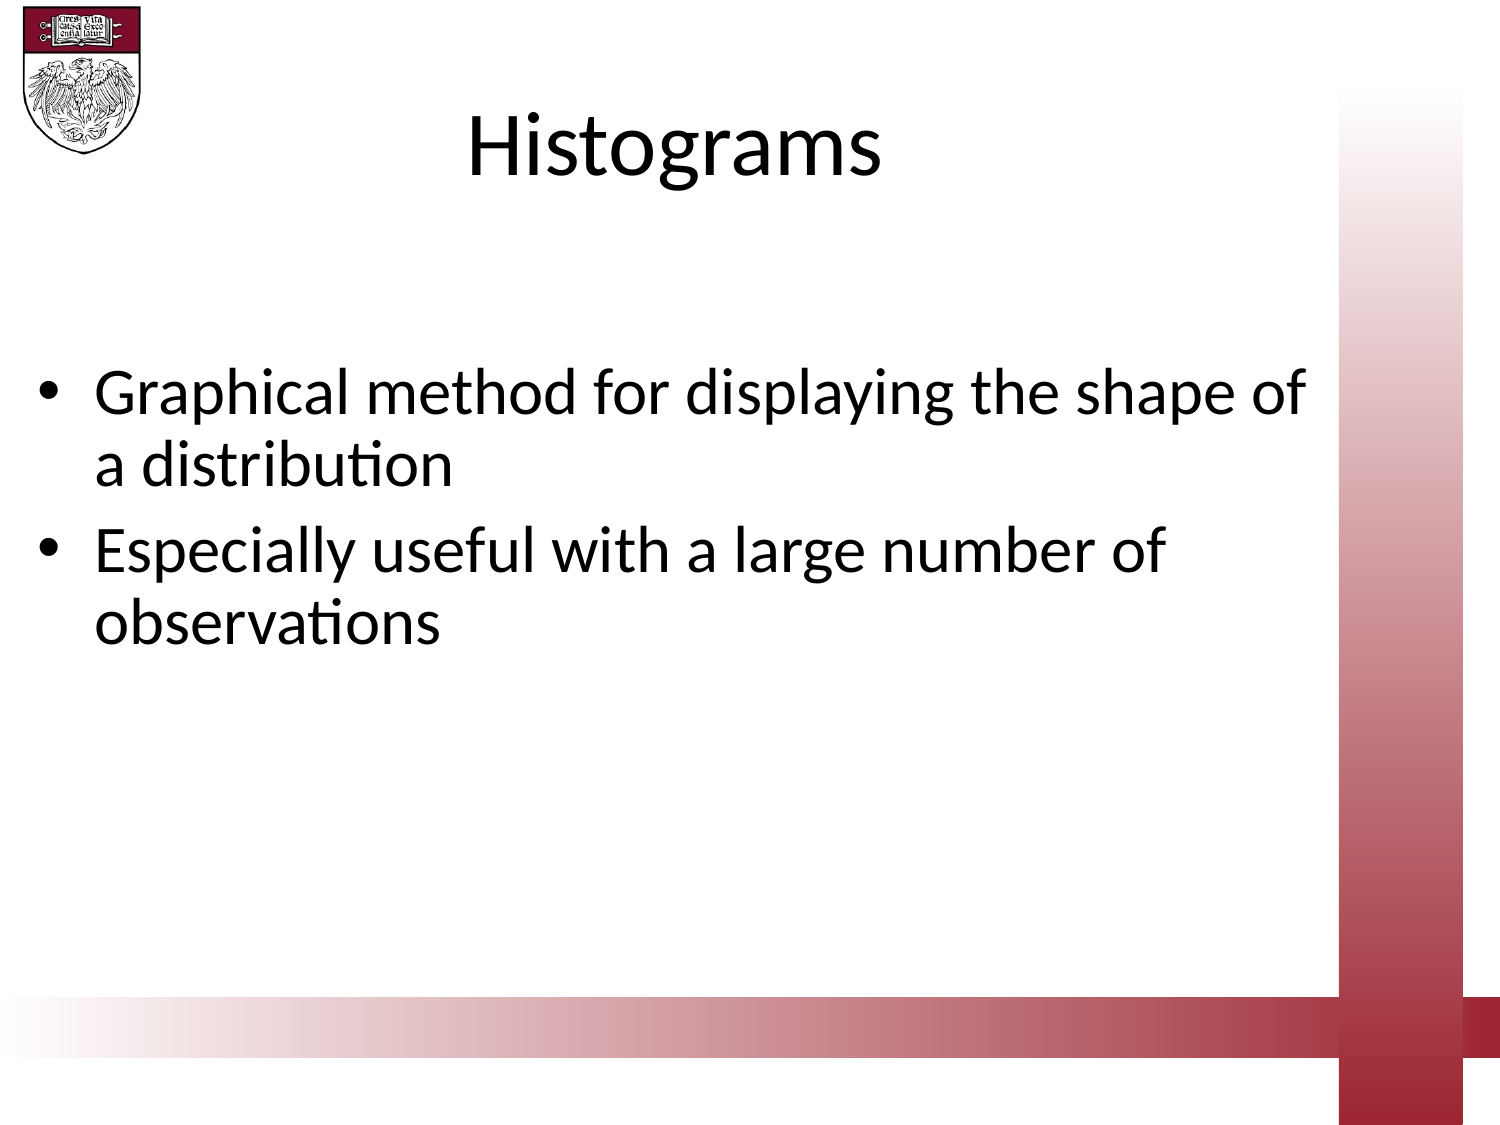

Histograms
Graphical method for displaying the shape of a distribution
Especially useful with a large number of observations